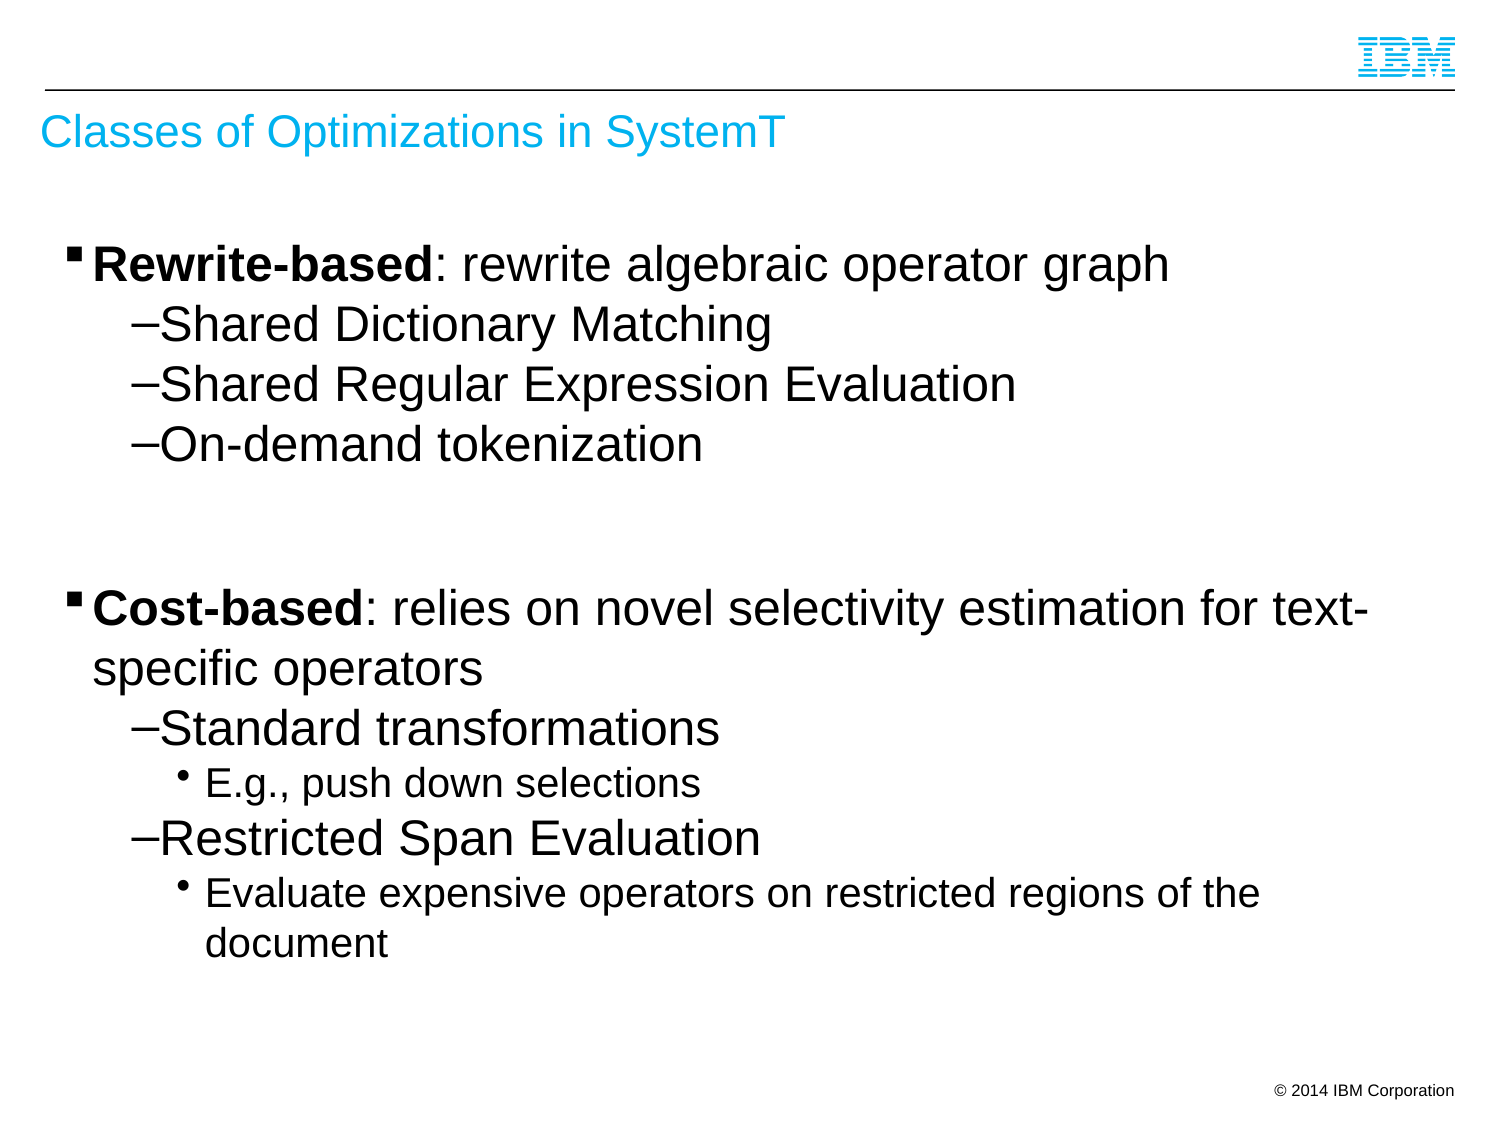

# Classes of Optimizations in SystemT
Rewrite-based: rewrite algebraic operator graph
Shared Dictionary Matching
Shared Regular Expression Evaluation
On-demand tokenization

Cost-based: relies on novel selectivity estimation for text-specific operators
Standard transformations
E.g., push down selections
Restricted Span Evaluation
Evaluate expensive operators on restricted regions of the document
147